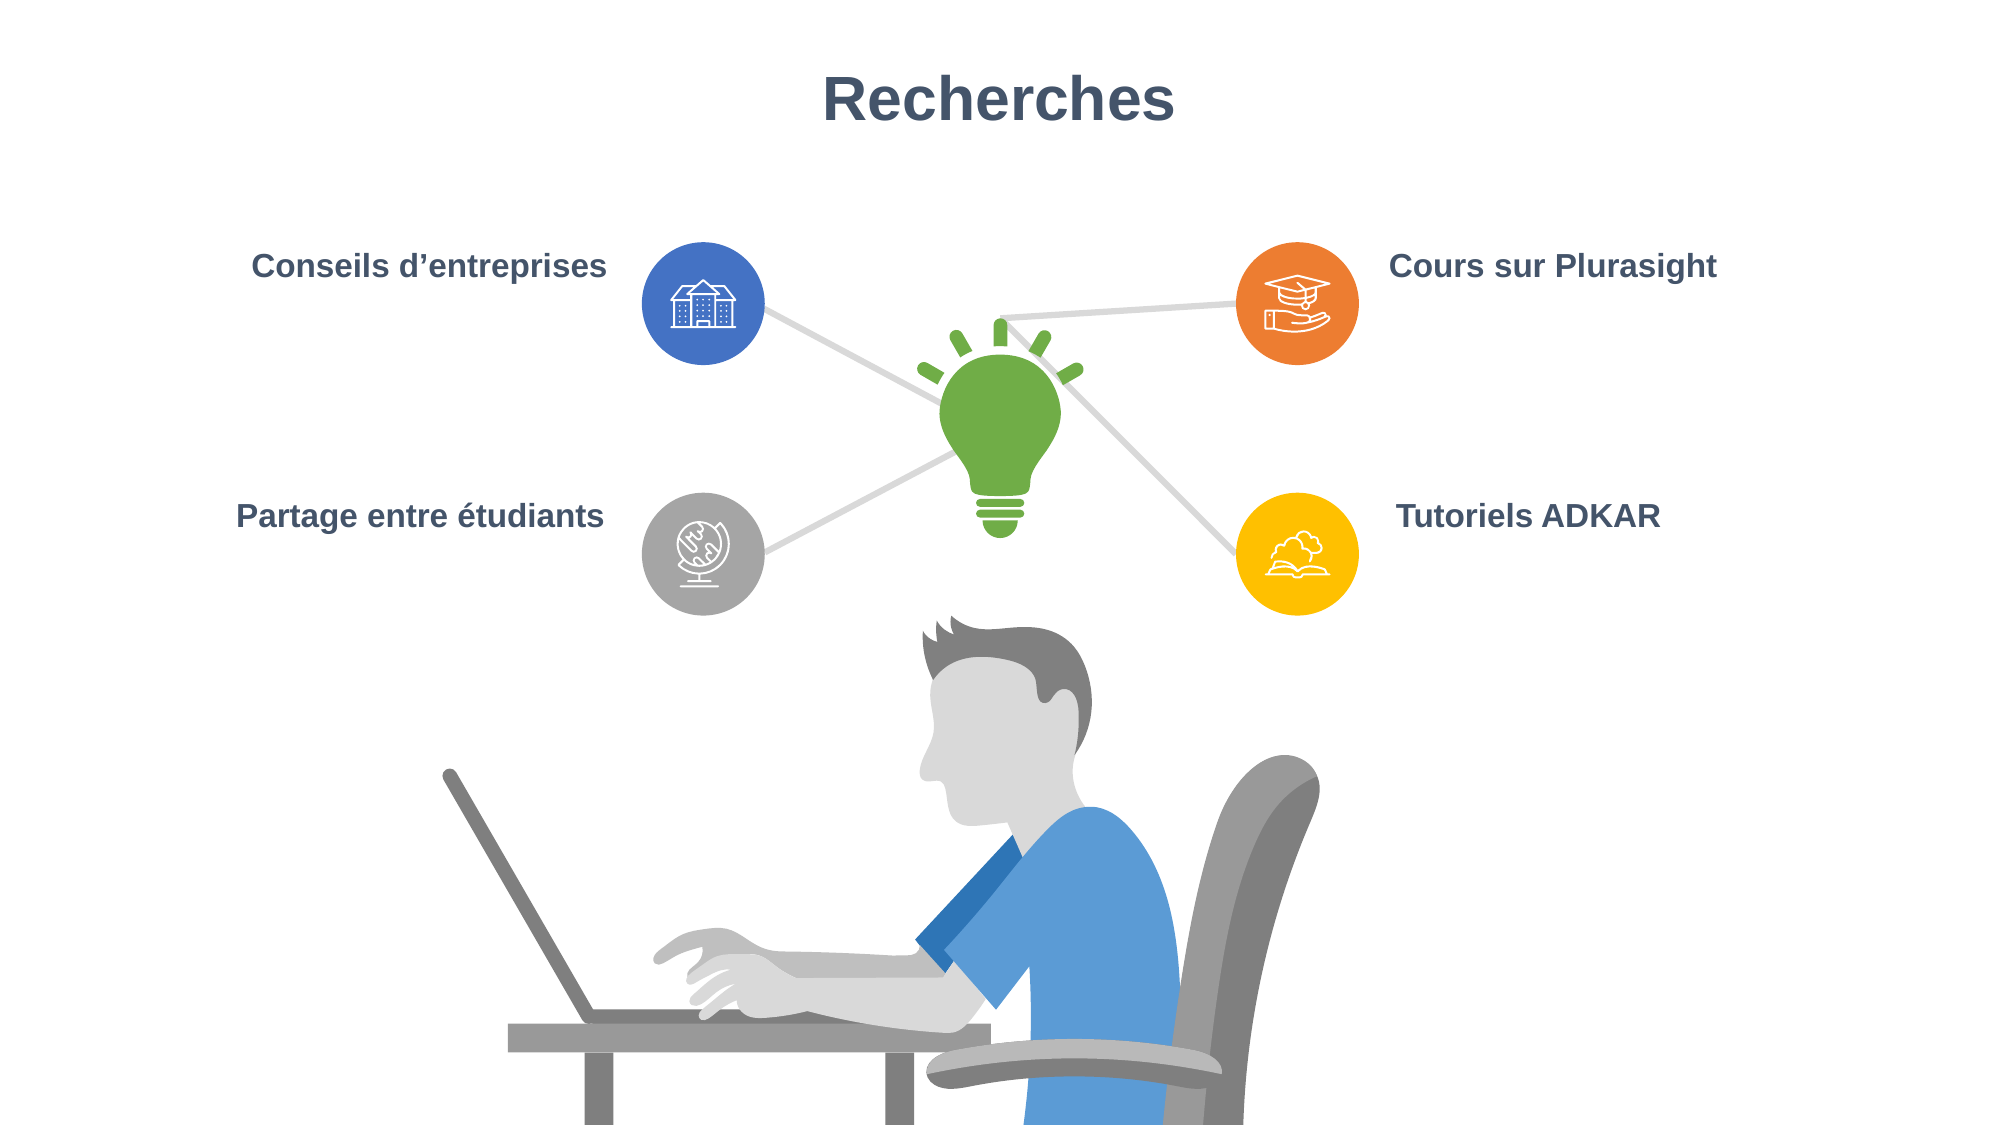

Recherches
Conseils d’entreprises
Cours sur Plurasight

Partage entre étudiants
Tutoriels ADKAR